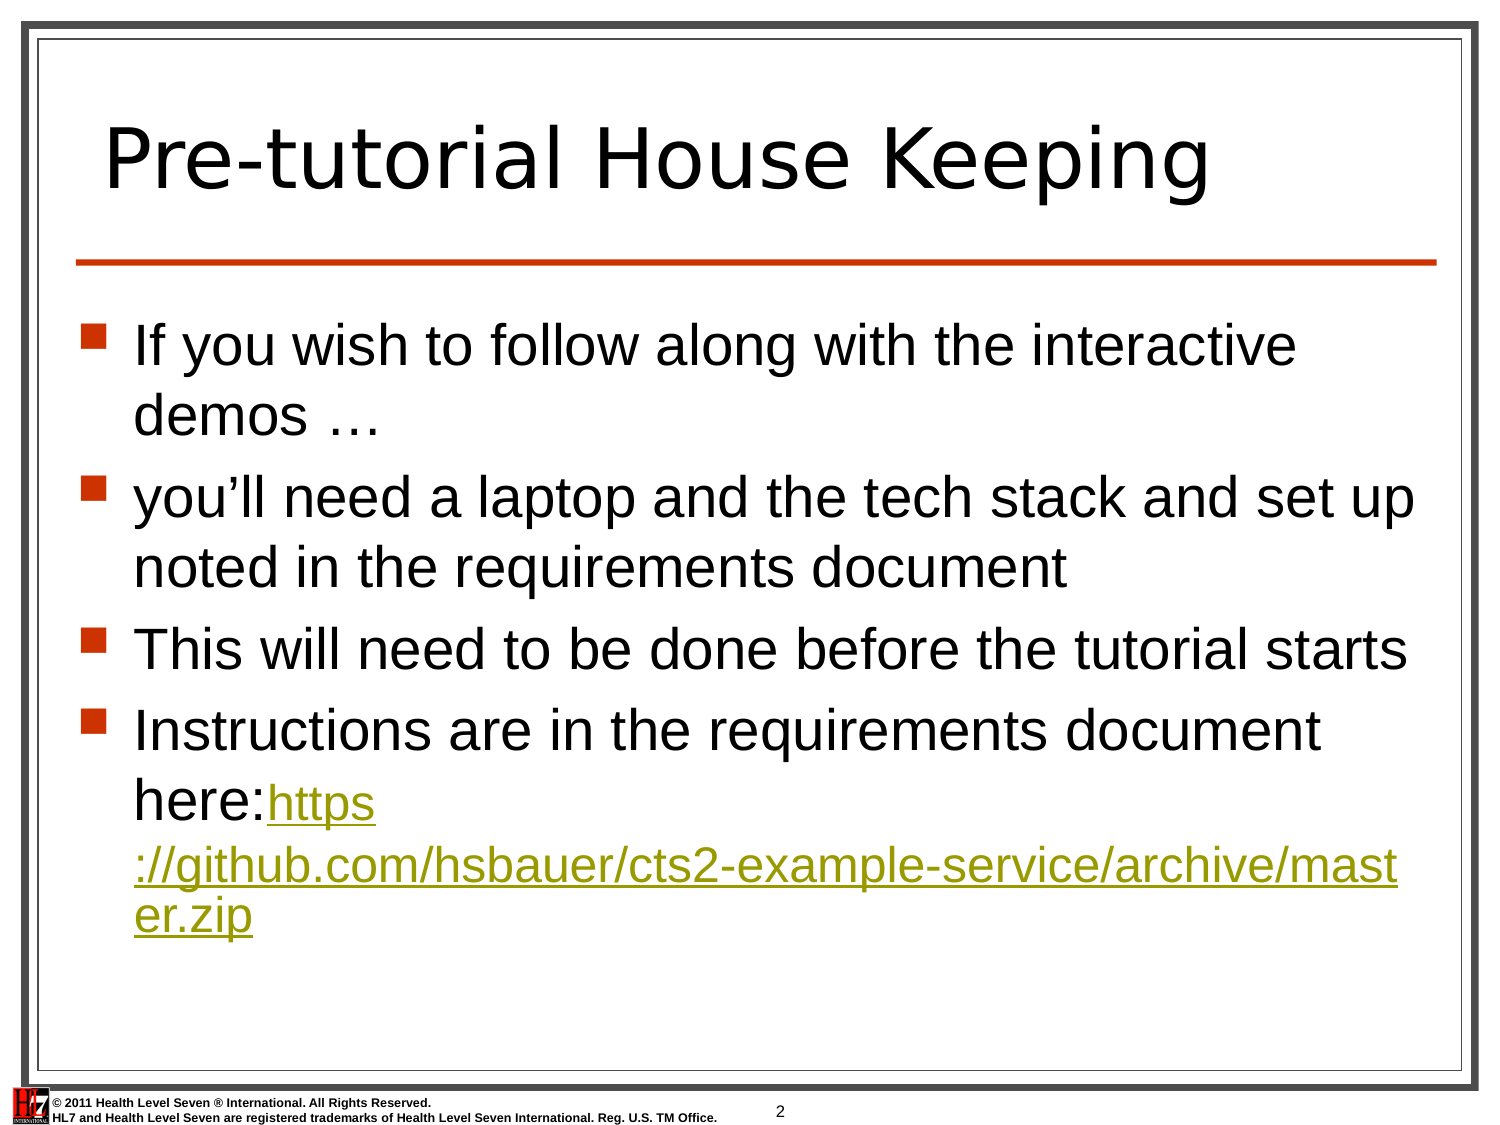

# Pre-tutorial House Keeping
If you wish to follow along with the interactive demos …
you’ll need a laptop and the tech stack and set up noted in the requirements document
This will need to be done before the tutorial starts
Instructions are in the requirements document here:https://github.com/hsbauer/cts2-example-service/archive/master.zip

2